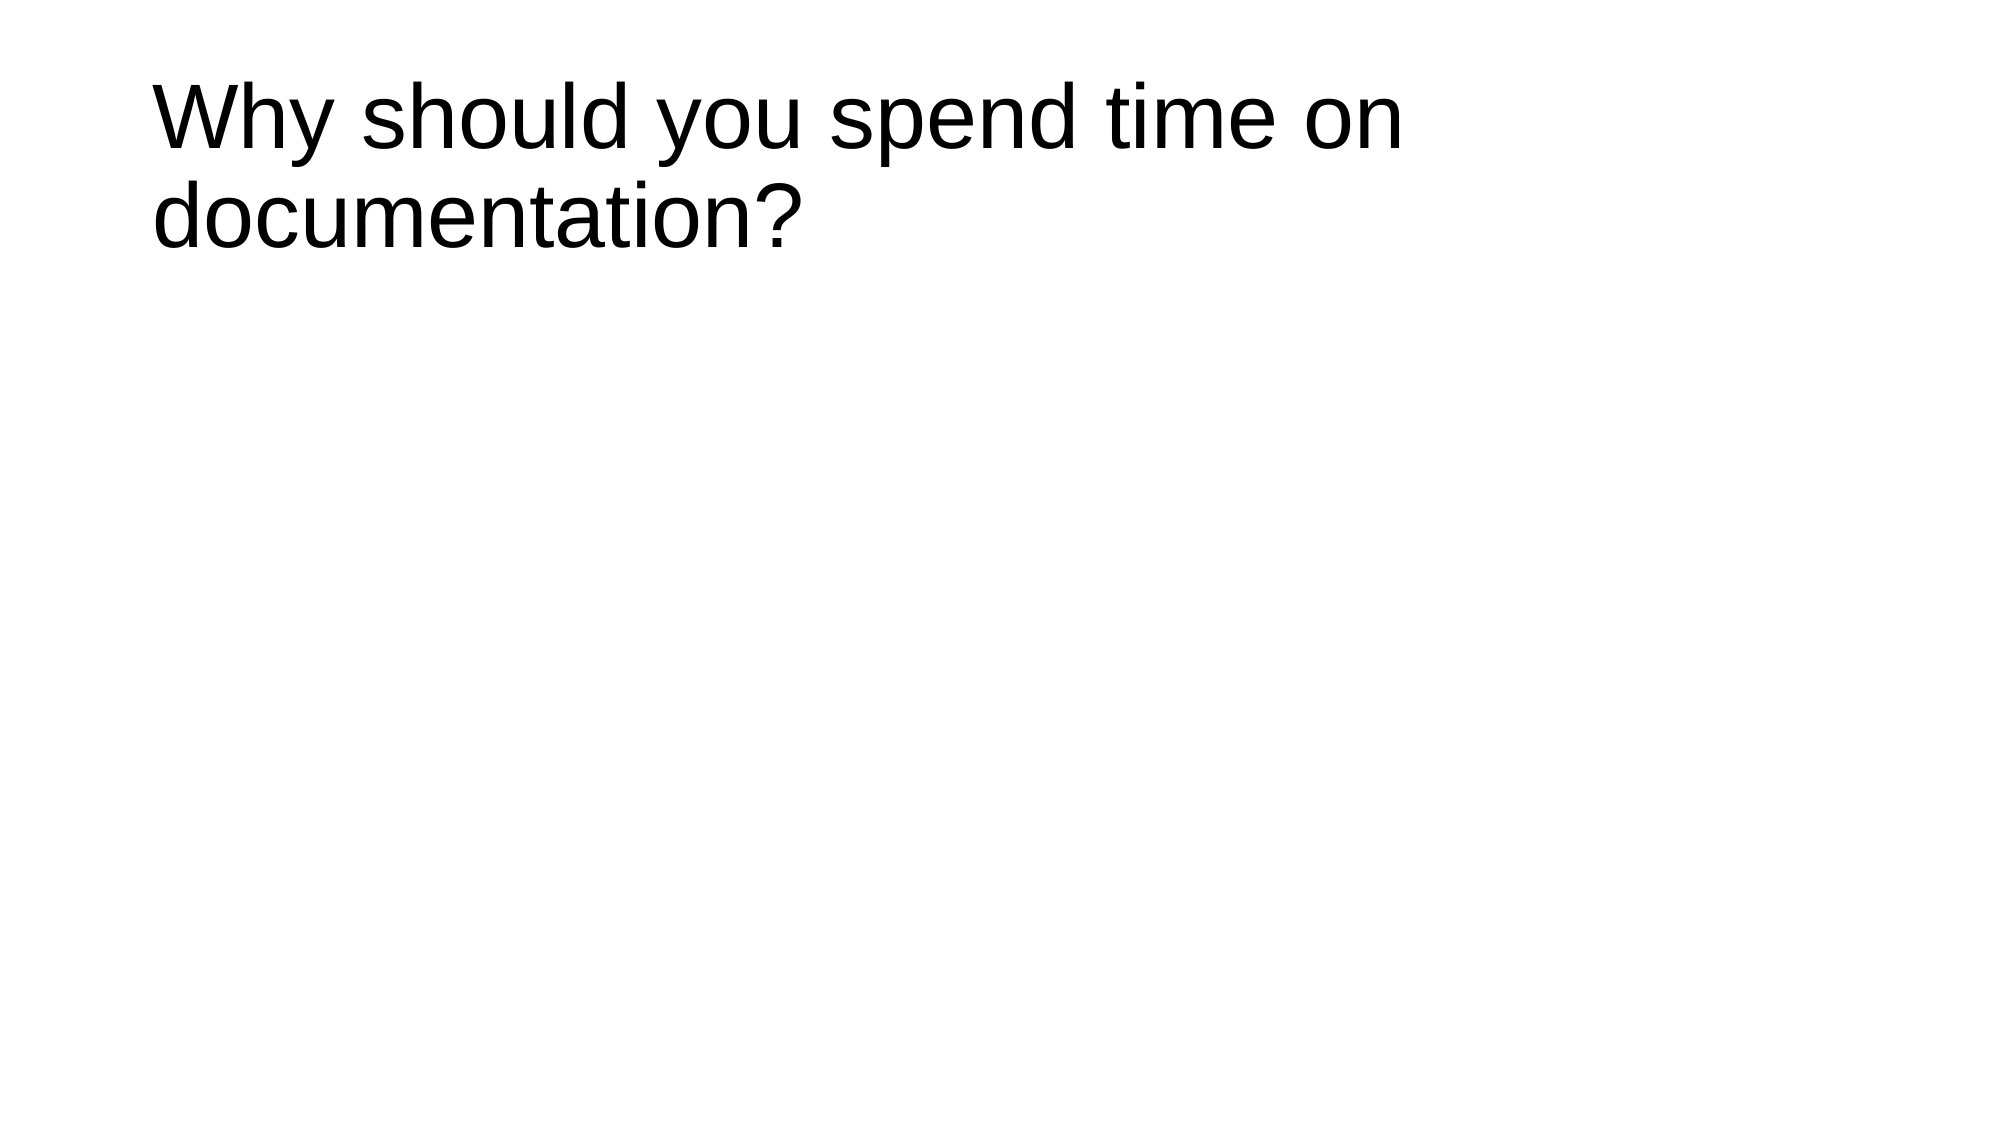

# Why should you spend time on documentation?